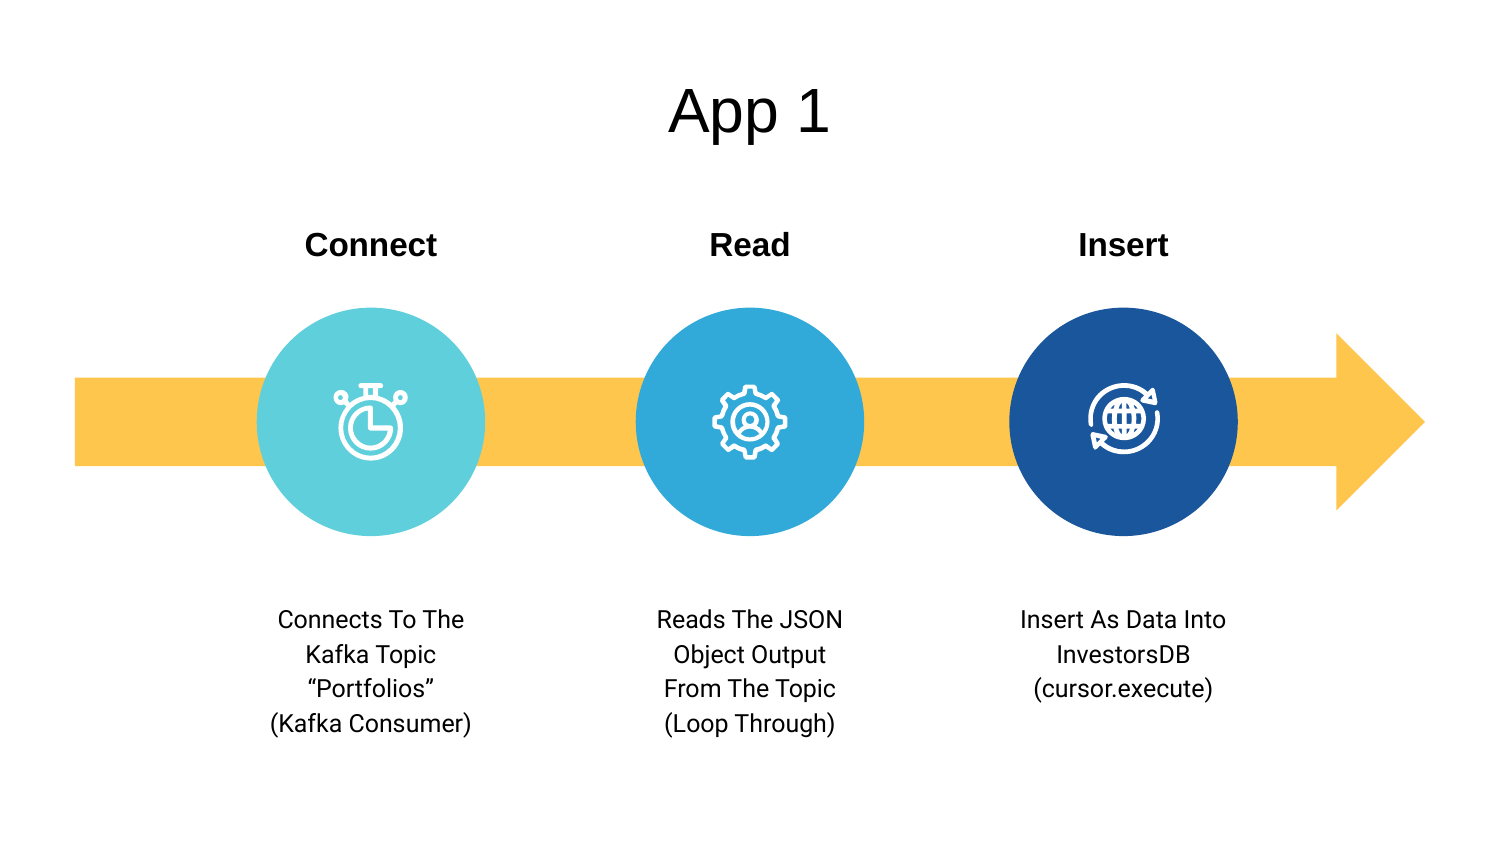

# App 1
Connect
Read
Insert

Connects To The Kafka Topic “Portfolios”
(Kafka Consumer)
Reads The JSON Object Output From The Topic
(Loop Through)
Insert As Data Into InvestorsDB
(cursor.execute)